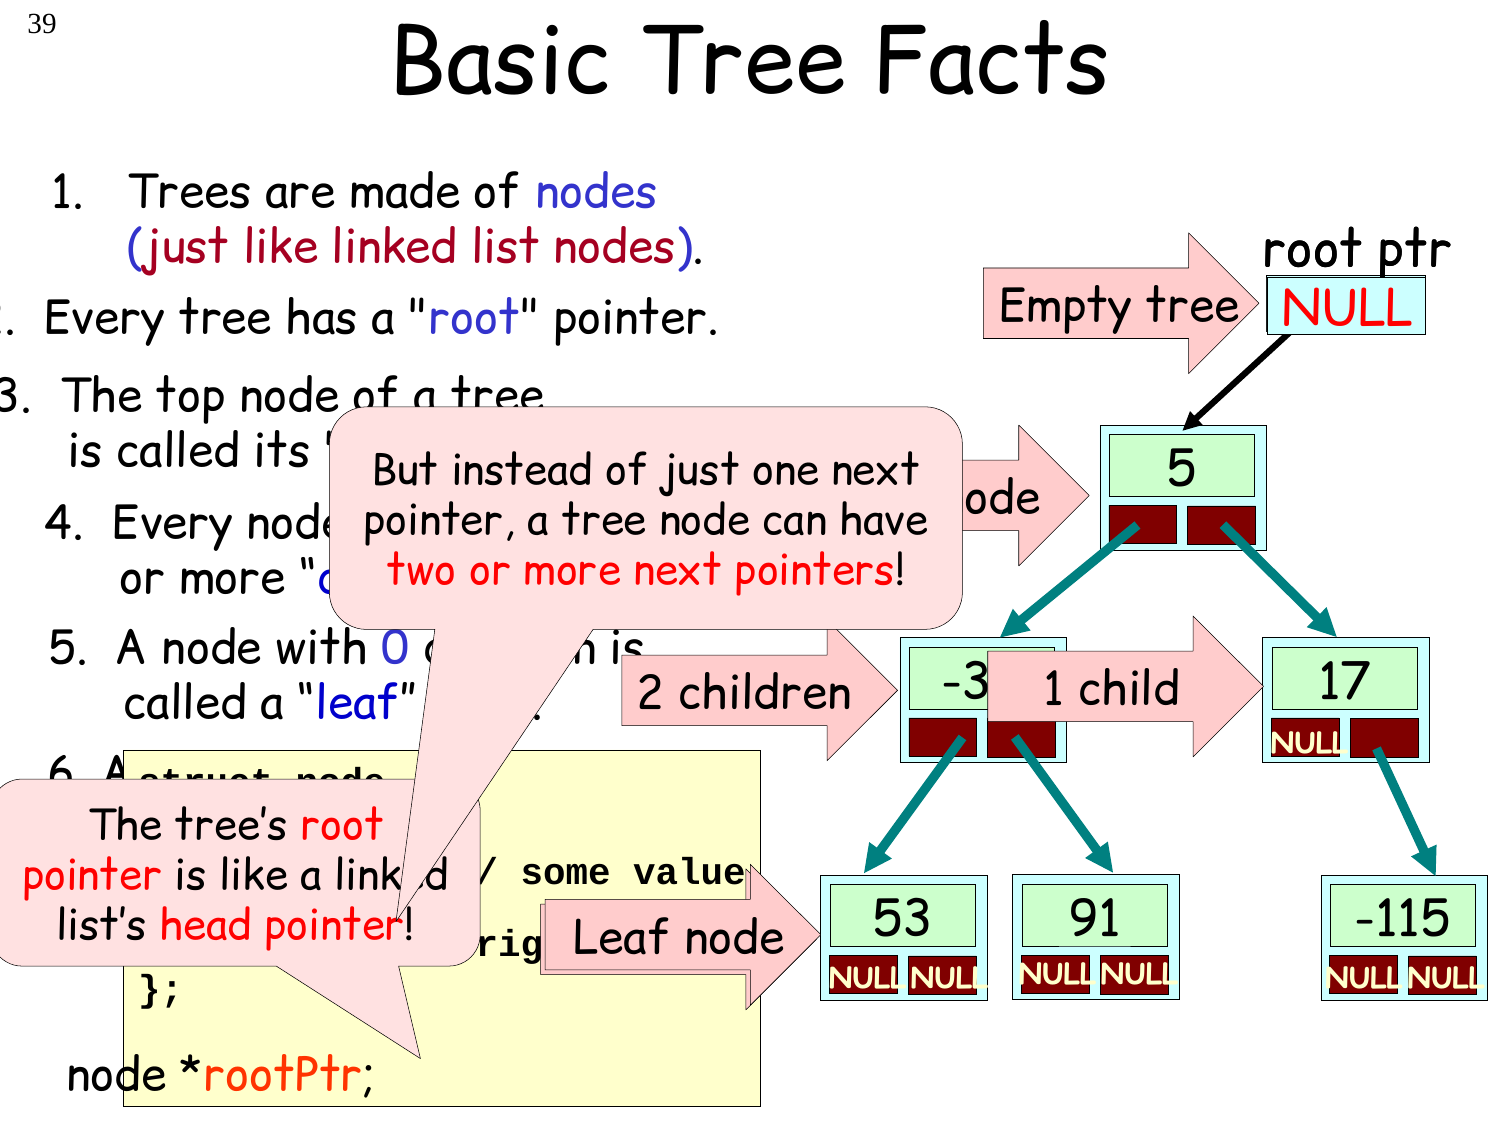

# Basic Tree Facts
39
Trees are made of nodes (just like linked list nodes).
root ptr

5

-33

17

91

53

-115

NULL

NULL
NULL
NULL
NULL
NULL
NULL
root ptr
NULL
Empty tree
2.  Every tree has a "root" pointer.
3.  The top node of a tree
is called its "root" node.
But instead of just one next pointer, a tree node can have two or more next pointers!
Root node
4.  Every node may have zero
or more “children” nodes.
5.  A node with 0 children is
called a “leaf” node.

   1 child
2 children
6. A tree with no nodes is
called an “empty tree.”
struct node
{
  int value;  // some value

  node *left, *right;
};

The tree’s root pointer is like a linked list’s head pointer!
 Leaf node
 0 children

node *rootPtr;